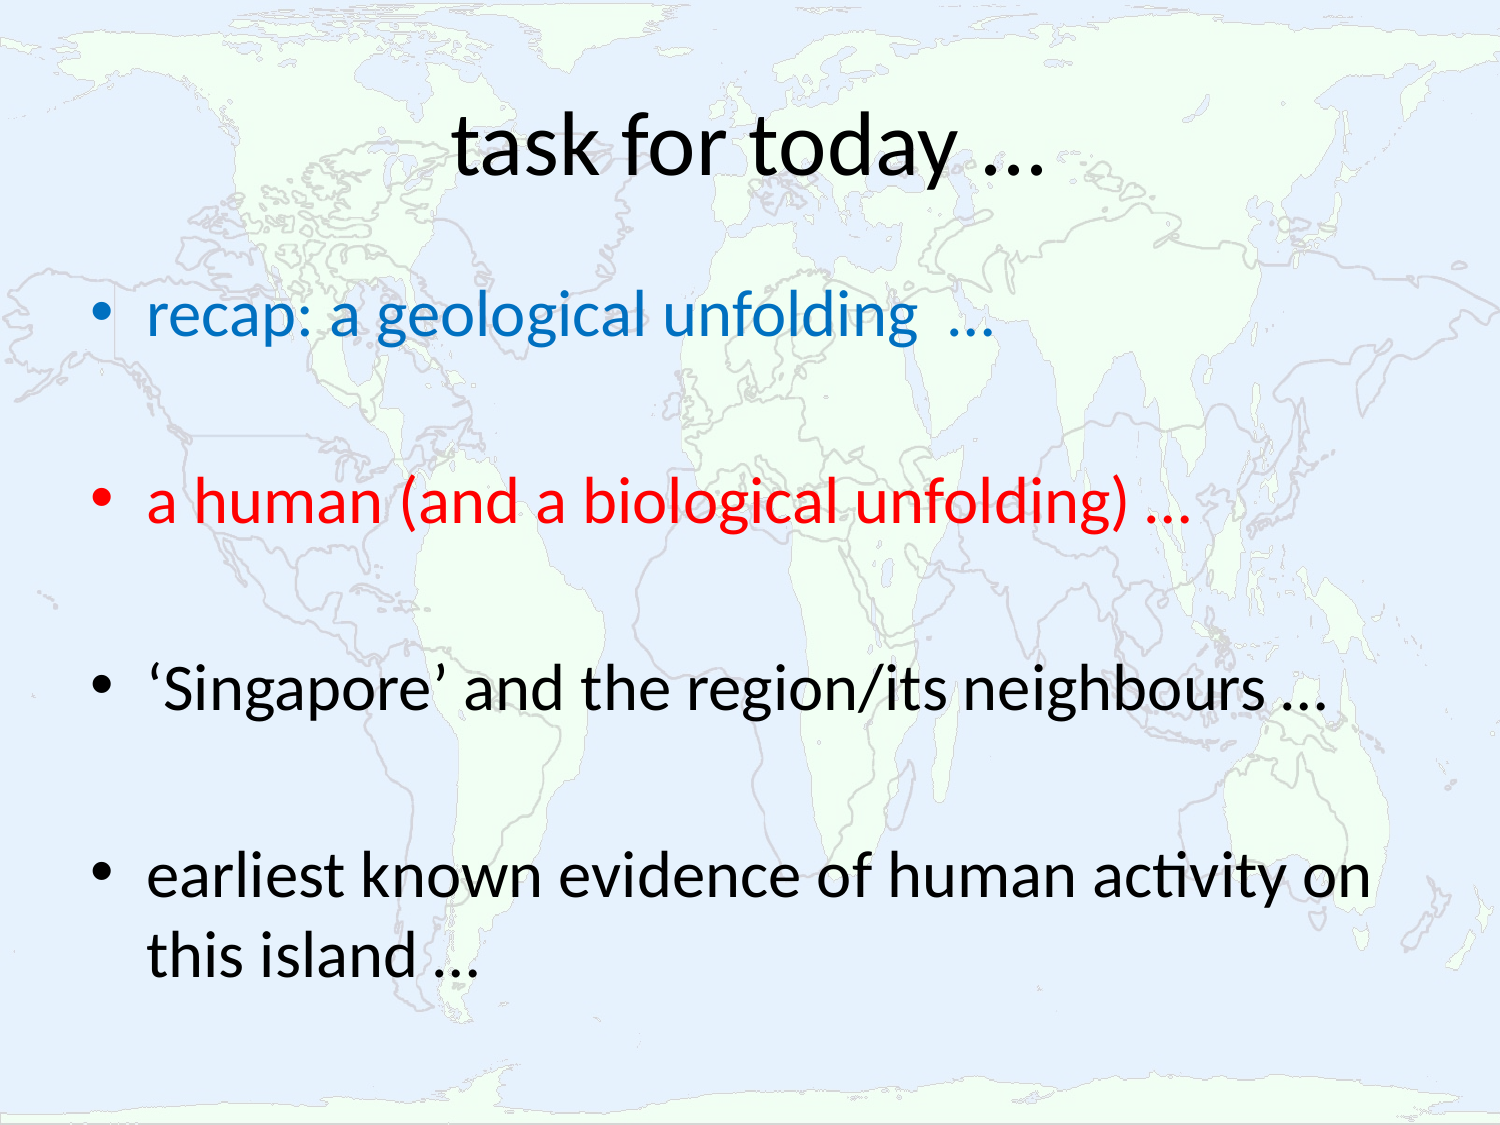

# task for today ...
recap: a geological unfolding  …

a human (and a biological unfolding) …

‘Singapore’ and the region/its neighbours …

earliest known evidence of human activity on this island …